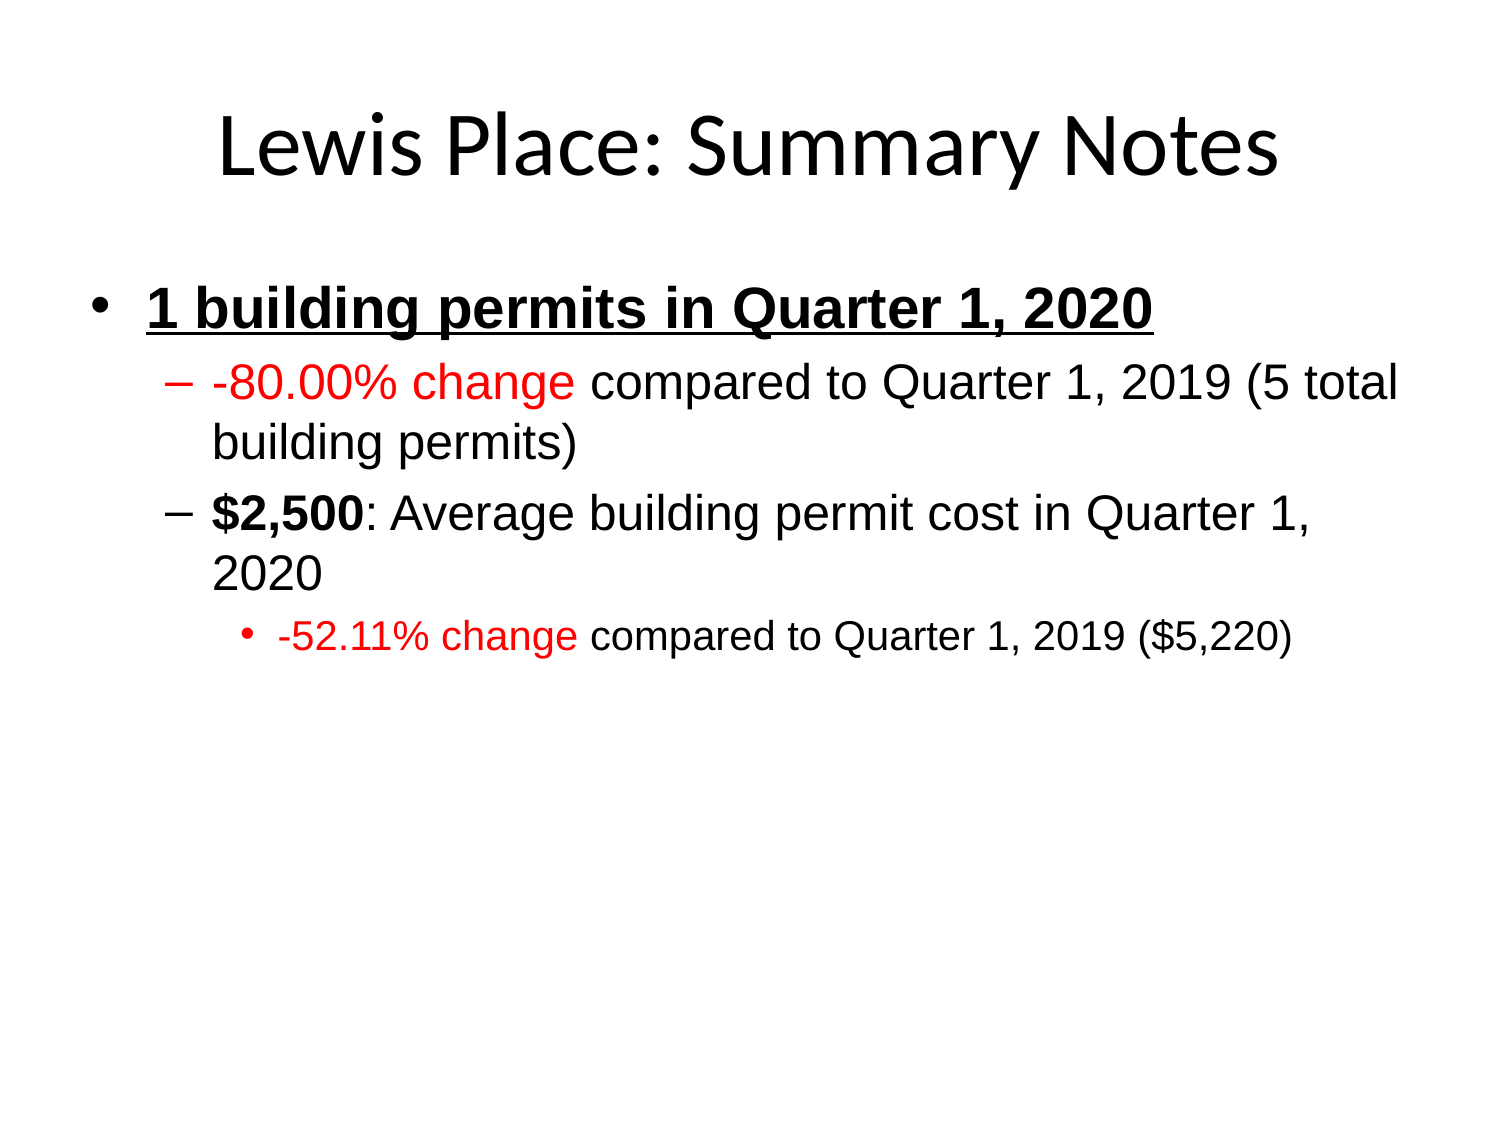

# Lewis Place: Summary Notes
1 building permits in Quarter 1, 2020
-80.00% change compared to Quarter 1, 2019 (5 total building permits)
$2,500: Average building permit cost in Quarter 1, 2020
-52.11% change compared to Quarter 1, 2019 ($5,220)